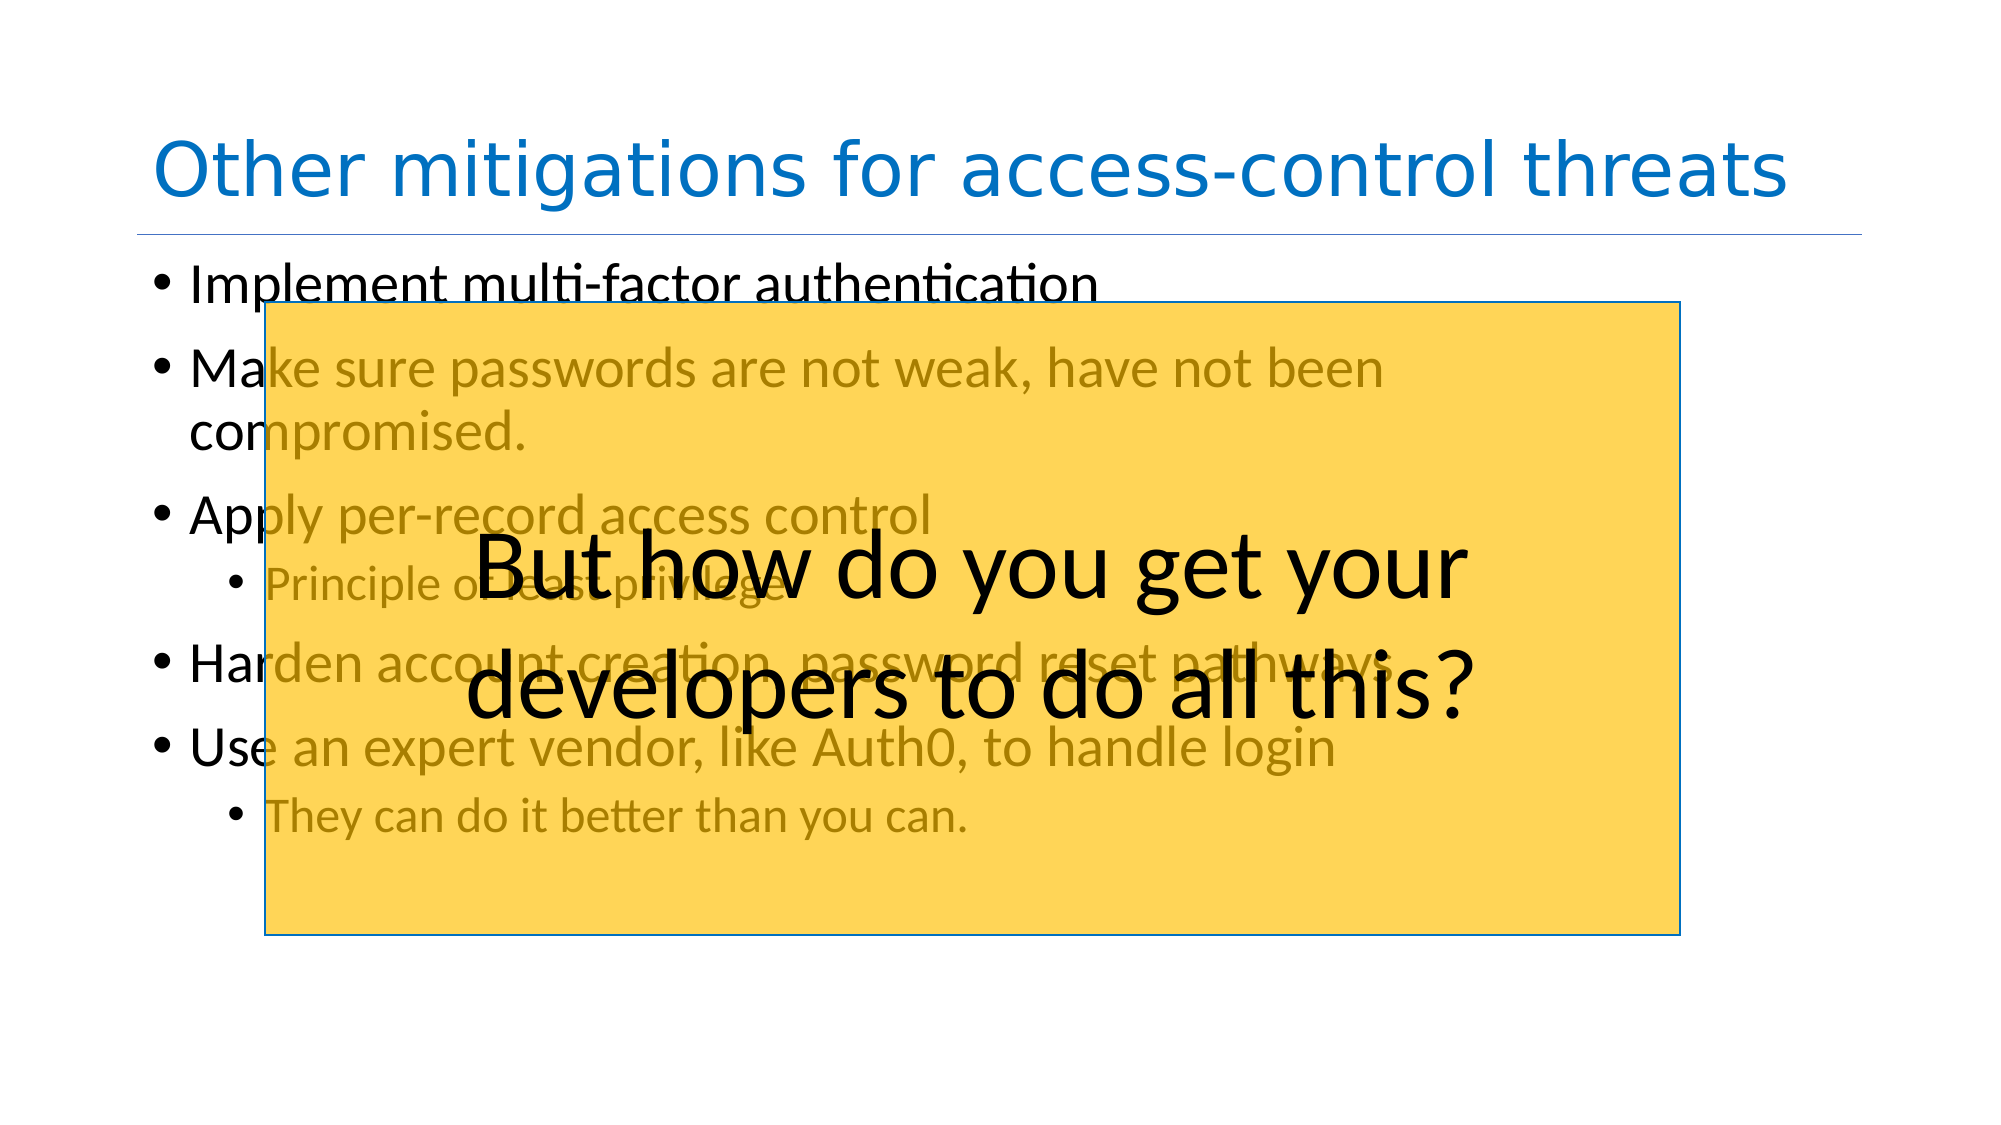

# Other mitigations for access-control threats
Implement multi-factor authentication
Make sure passwords are not weak, have not been compromised.
Apply per-record access control
Principle of least privilege
Harden account creation, password reset pathways
Use an expert vendor, like Auth0, to handle login
They can do it better than you can.
But how do you get your developers to do all this?